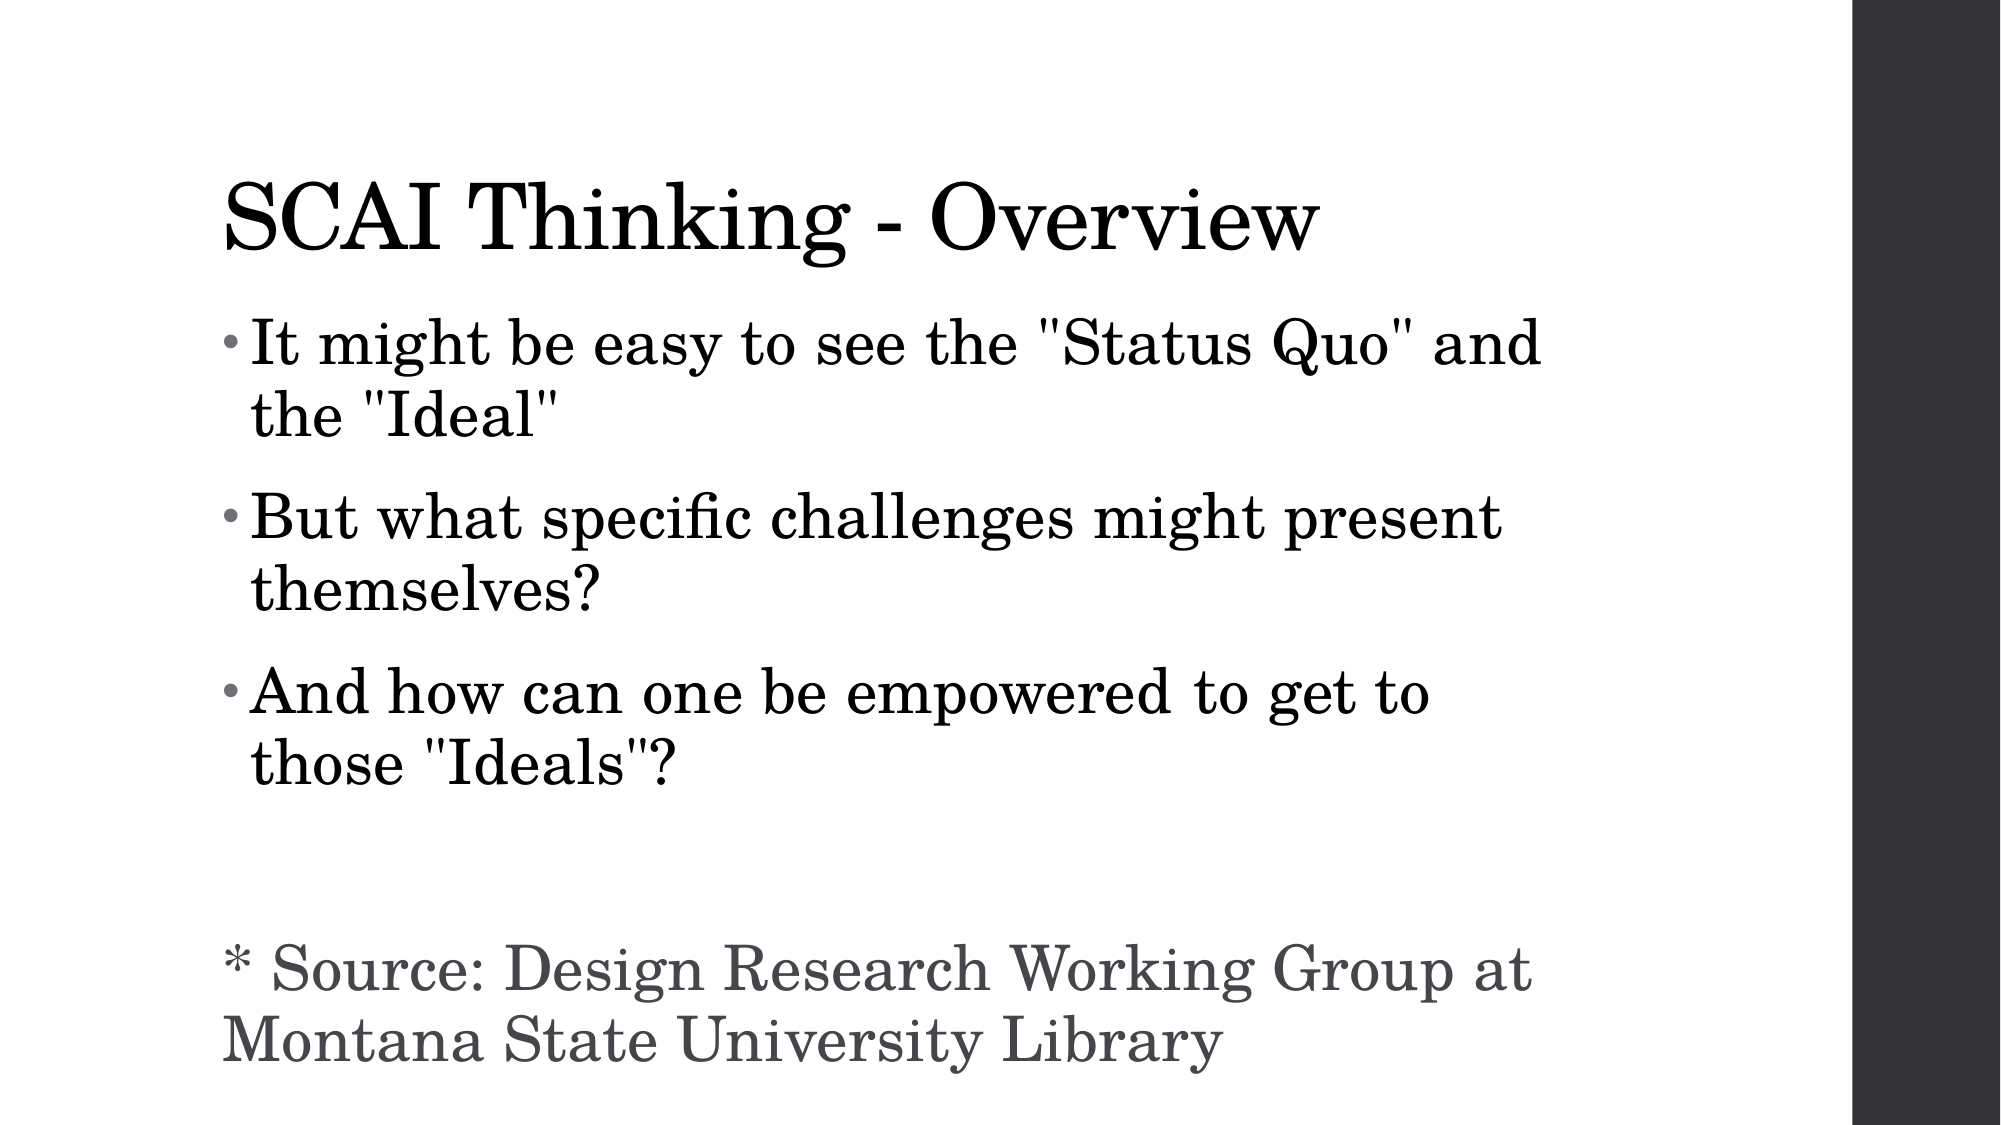

# SCAI Thinking - Overview
It might be easy to see the "Status Quo" and the "Ideal"
But what specific challenges might present themselves?
And how can one be empowered to get to those "Ideals"?

* Source: Design Research Working Group at Montana State University Library